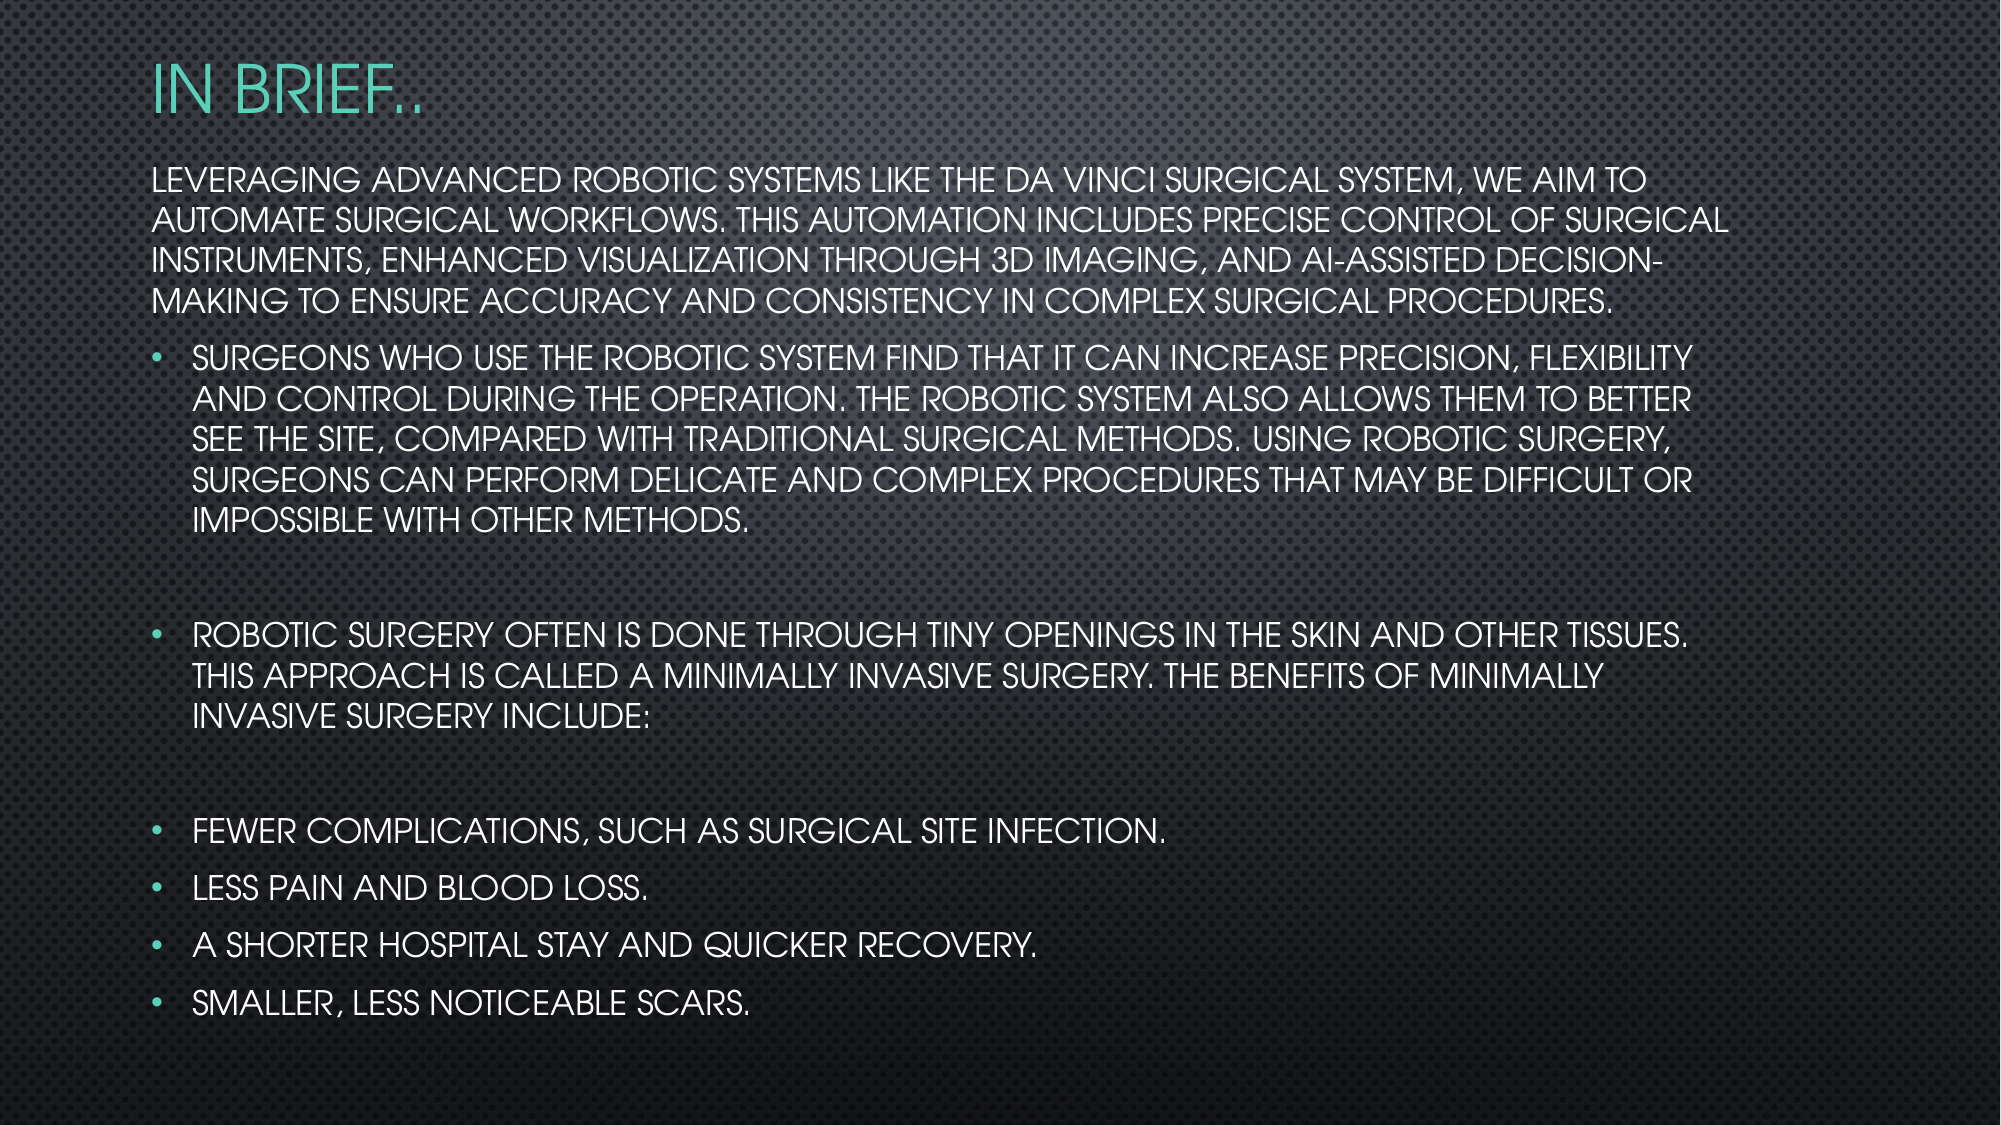

# In brief..

Leveraging advanced robotic systems like the Da Vinci Surgical System, we aim to automate surgical workflows. This automation includes precise control of surgical instruments, enhanced visualization through 3D imaging, and AI-assisted decision-making to ensure accuracy and consistency in complex surgical procedures.
Surgeons who use the robotic system find that it can increase precision, flexibility and control during the operation. The robotic system also allows them to better see the site, compared with traditional surgical methods. Using robotic surgery, surgeons can perform delicate and complex procedures that may be difficult or impossible with other methods.

Robotic surgery often is done through tiny openings in the skin and other tissues. This approach is called a minimally invasive surgery. The benefits of minimally invasive surgery include:

Fewer complications, such as surgical site infection.
Less pain and blood loss.
A shorter hospital stay and quicker recovery.
Smaller, less noticeable scars.